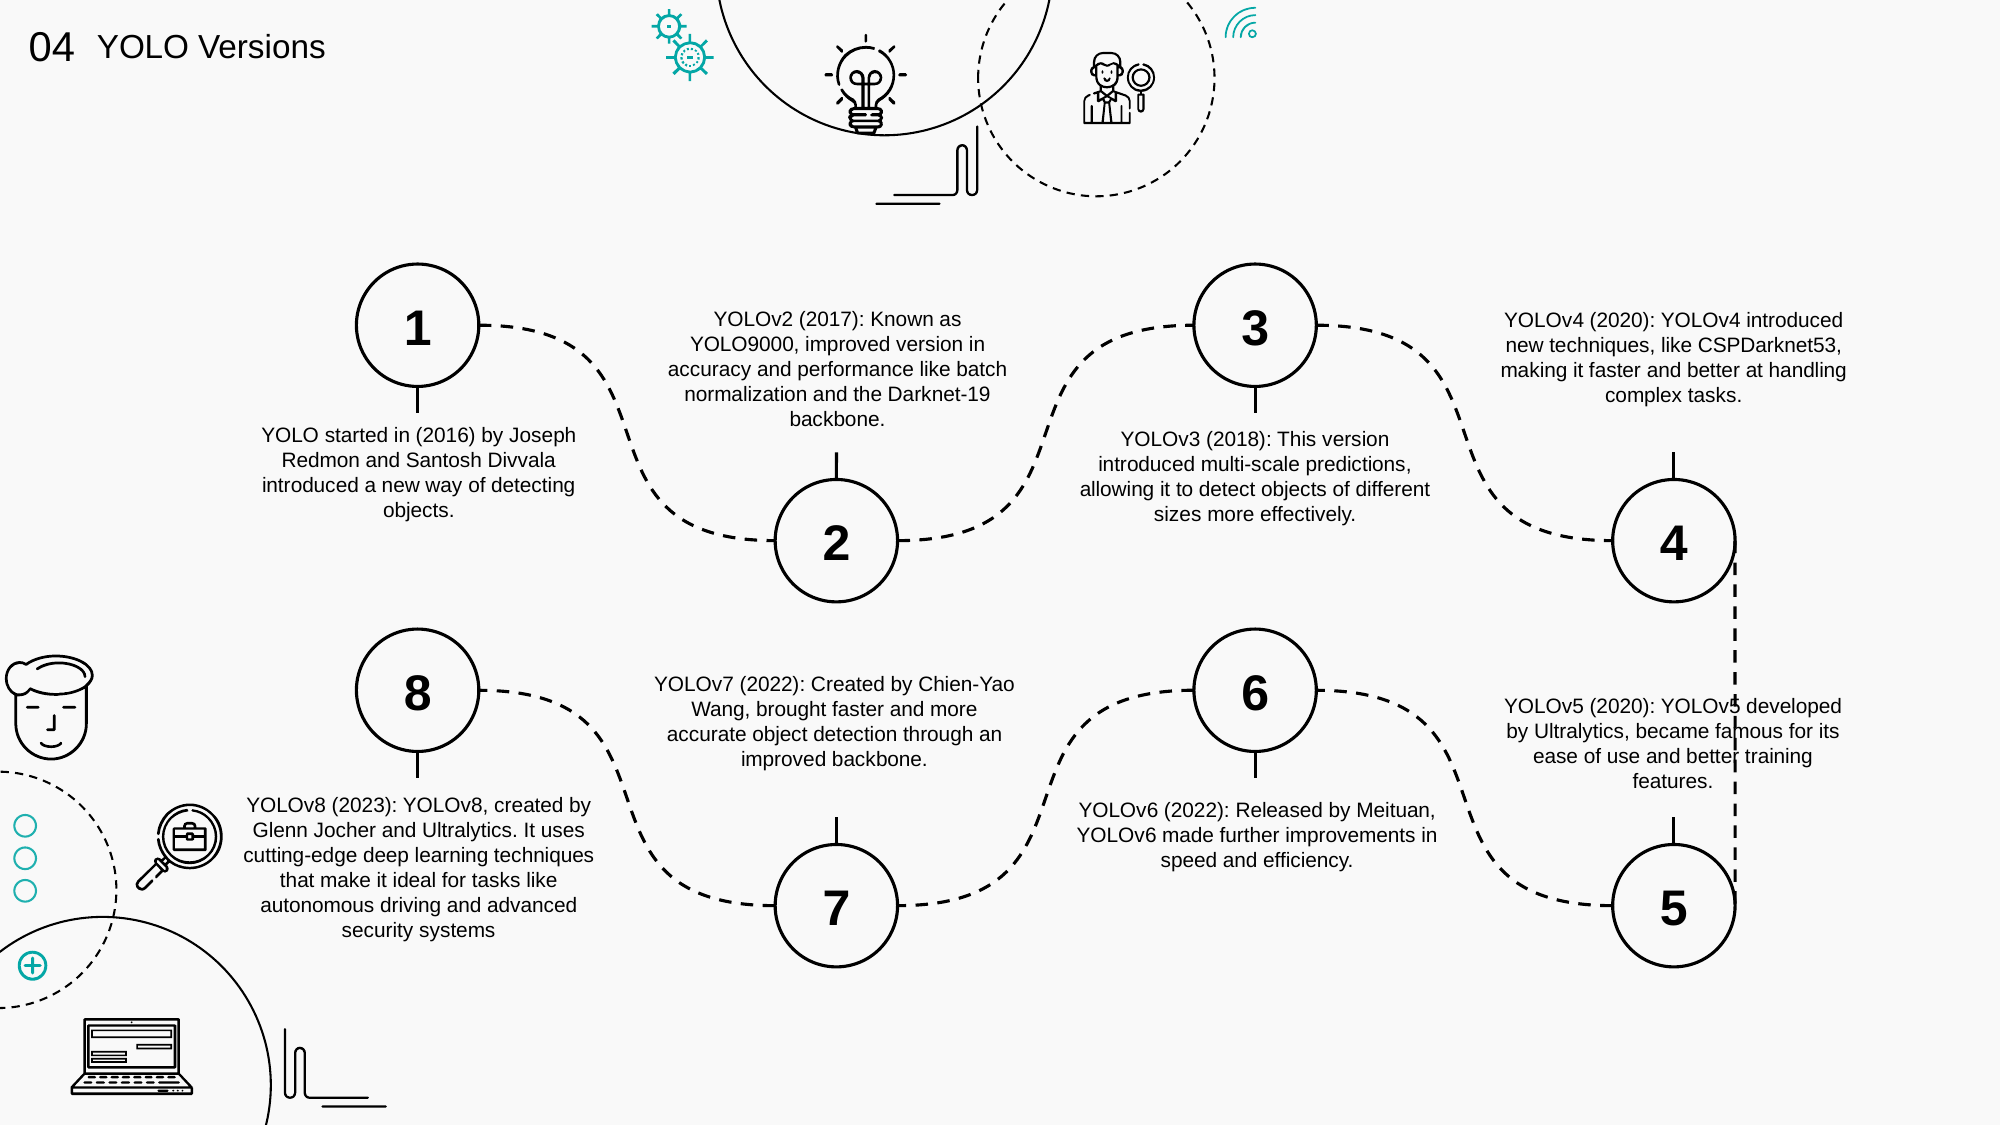

04
YOLO Versions

1
3
2
4
8
6
7
5
YOLOv2 (2017): Known as YOLO9000, improved version in accuracy and performance like batch normalization and the Darknet-19 backbone.
YOLOv4 (2020): YOLOv4 introduced new techniques, like CSPDarknet53, making it faster and better at handling complex tasks.
YOLO started in (2016) by Joseph Redmon and Santosh Divvala introduced a new way of detecting objects.
YOLOv3 (2018): This version introduced multi-scale predictions, allowing it to detect objects of different sizes more effectively.
YOLOv7 (2022): Created by Chien-Yao Wang, brought faster and more accurate object detection through an improved backbone.
YOLOv5 (2020): YOLOv5 developed by Ultralytics, became famous for its ease of use and better training features.
YOLOv8 (2023): YOLOv8, created by Glenn Jocher and Ultralytics. It uses cutting-edge deep learning techniques that make it ideal for tasks like autonomous driving and advanced security systems
YOLOv6 (2022): Released by Meituan, YOLOv6 made further improvements in speed and efficiency.